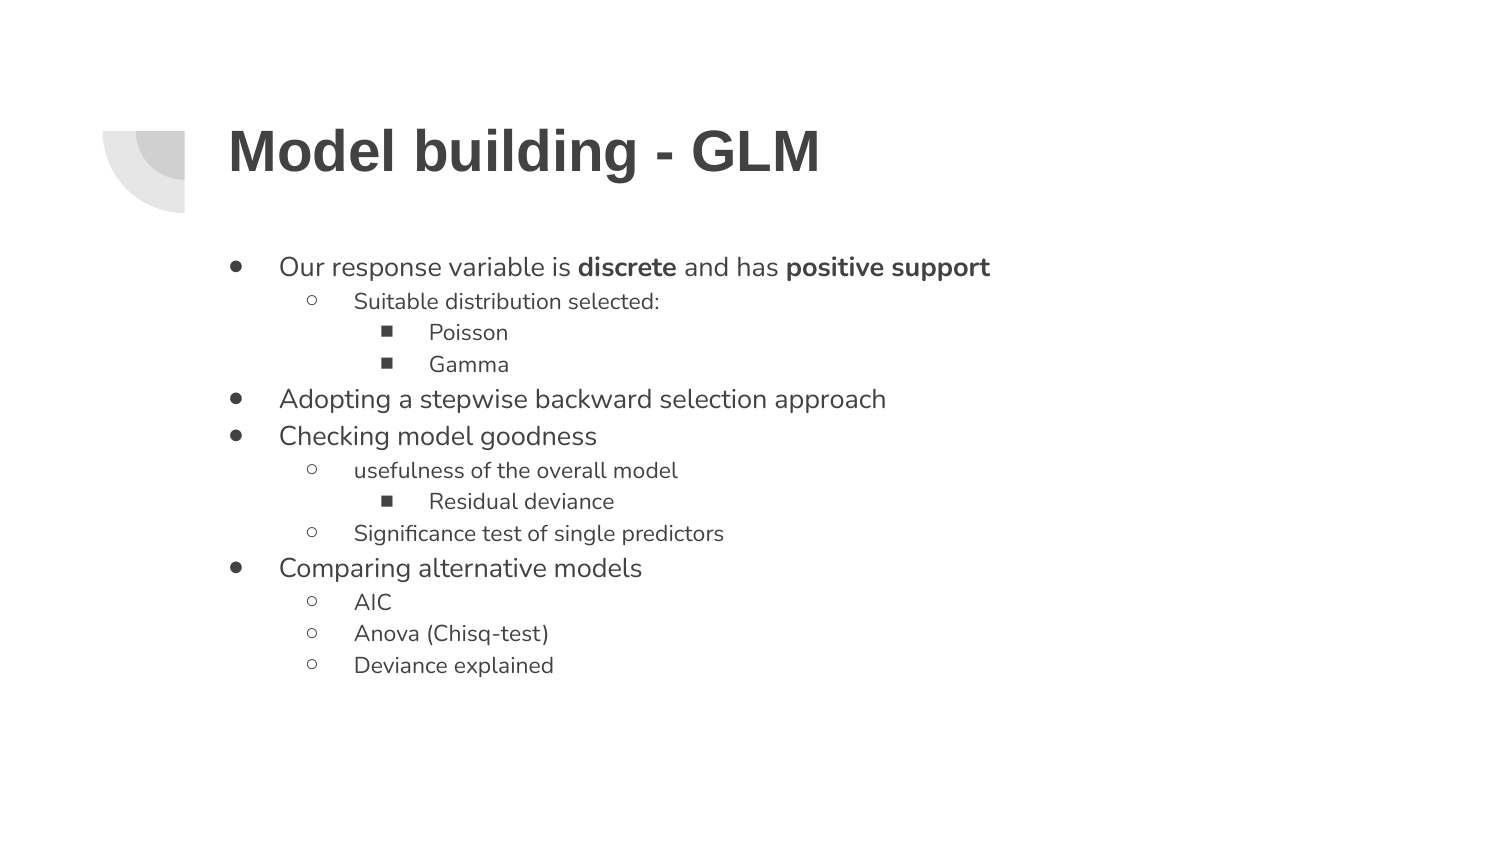

# Model building - GLM
Our response variable is discrete and has positive support
Suitable distribution selected:
Poisson
Gamma
Adopting a stepwise backward selection approach
Checking model goodness
usefulness of the overall model
Residual deviance
Significance test of single predictors
Comparing alternative models
AIC
Anova (Chisq-test)
Deviance explained